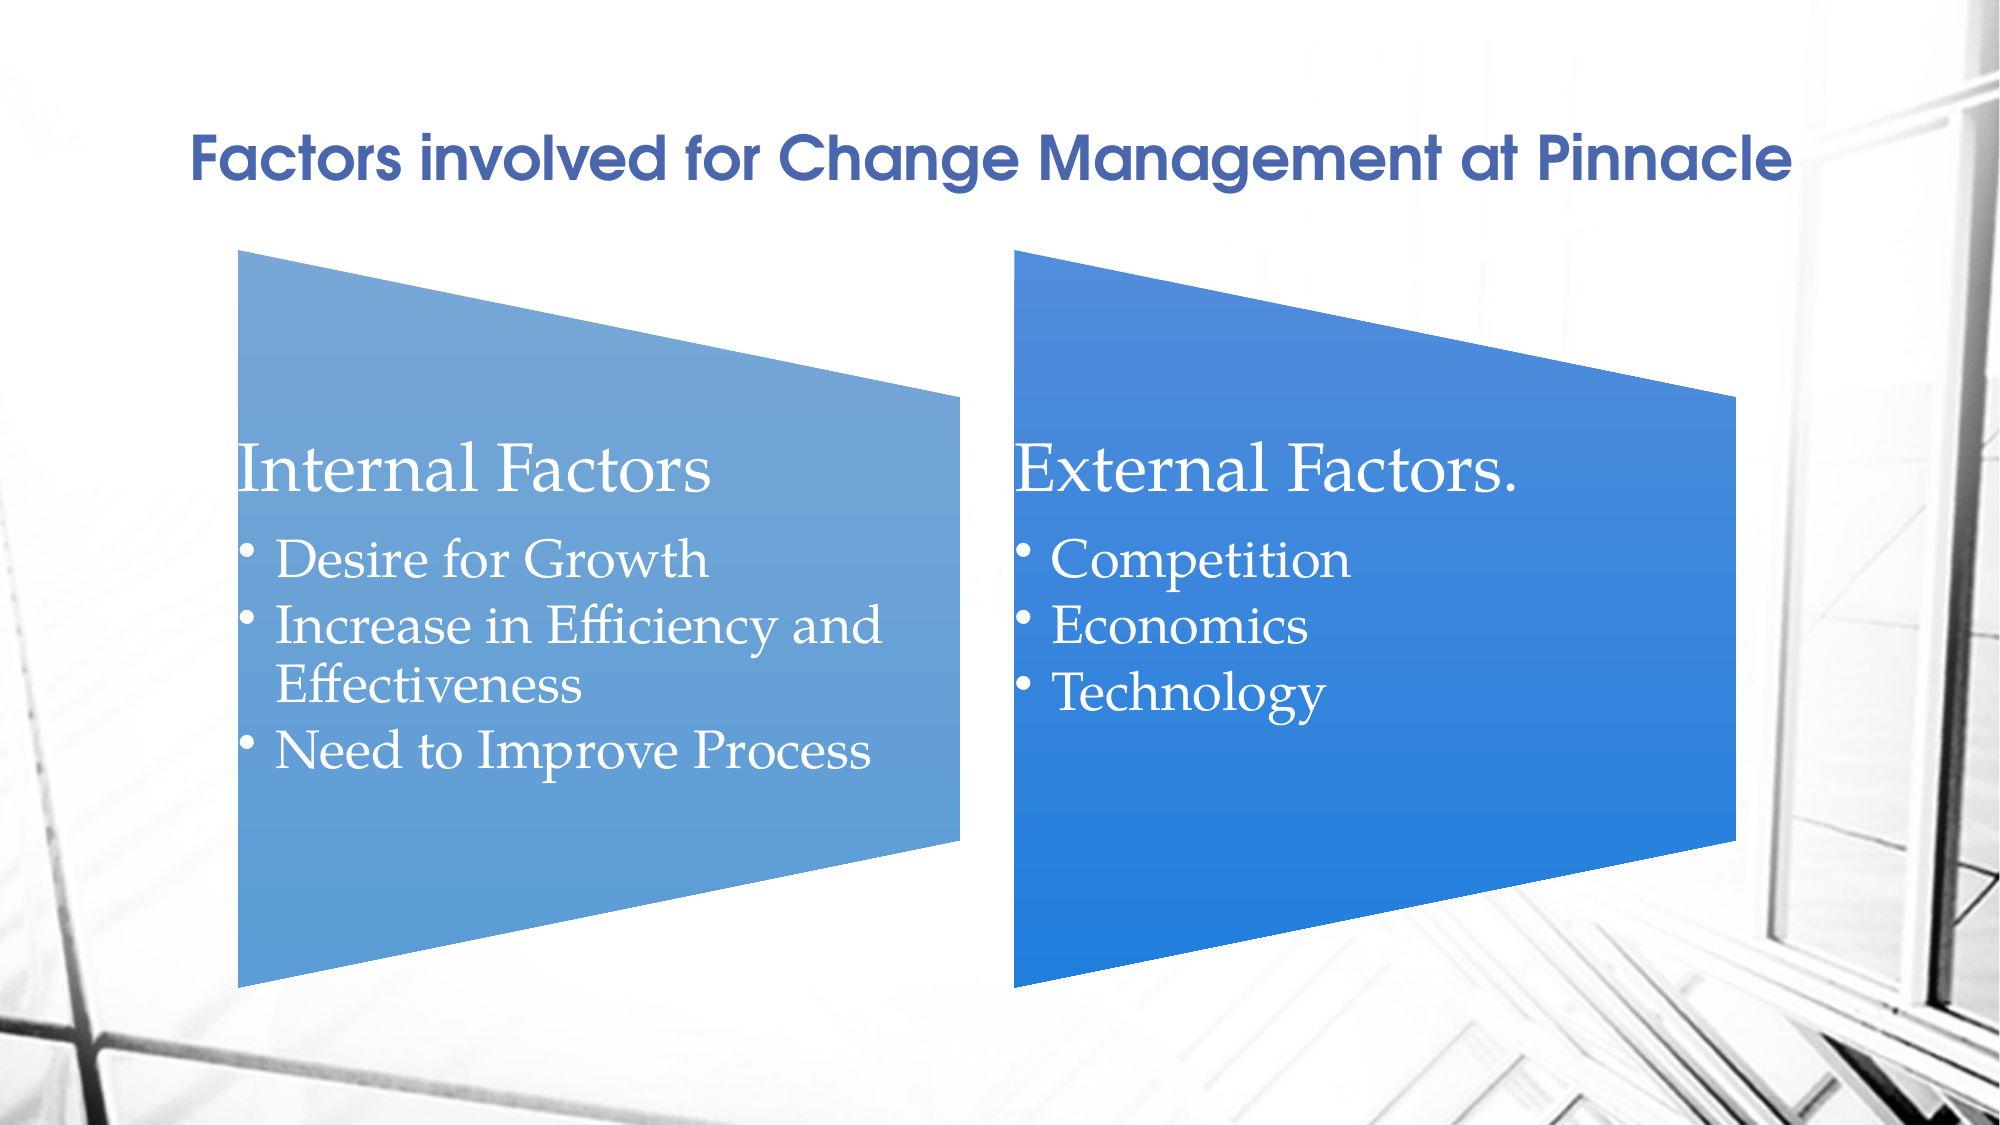

# Factors involved for Change Management at Pinnacle
Internal Factors
Desire for Growth
Increase in Efficiency and Effectiveness
Need to Improve Process
External Factors.
Competition
Economics
Technology